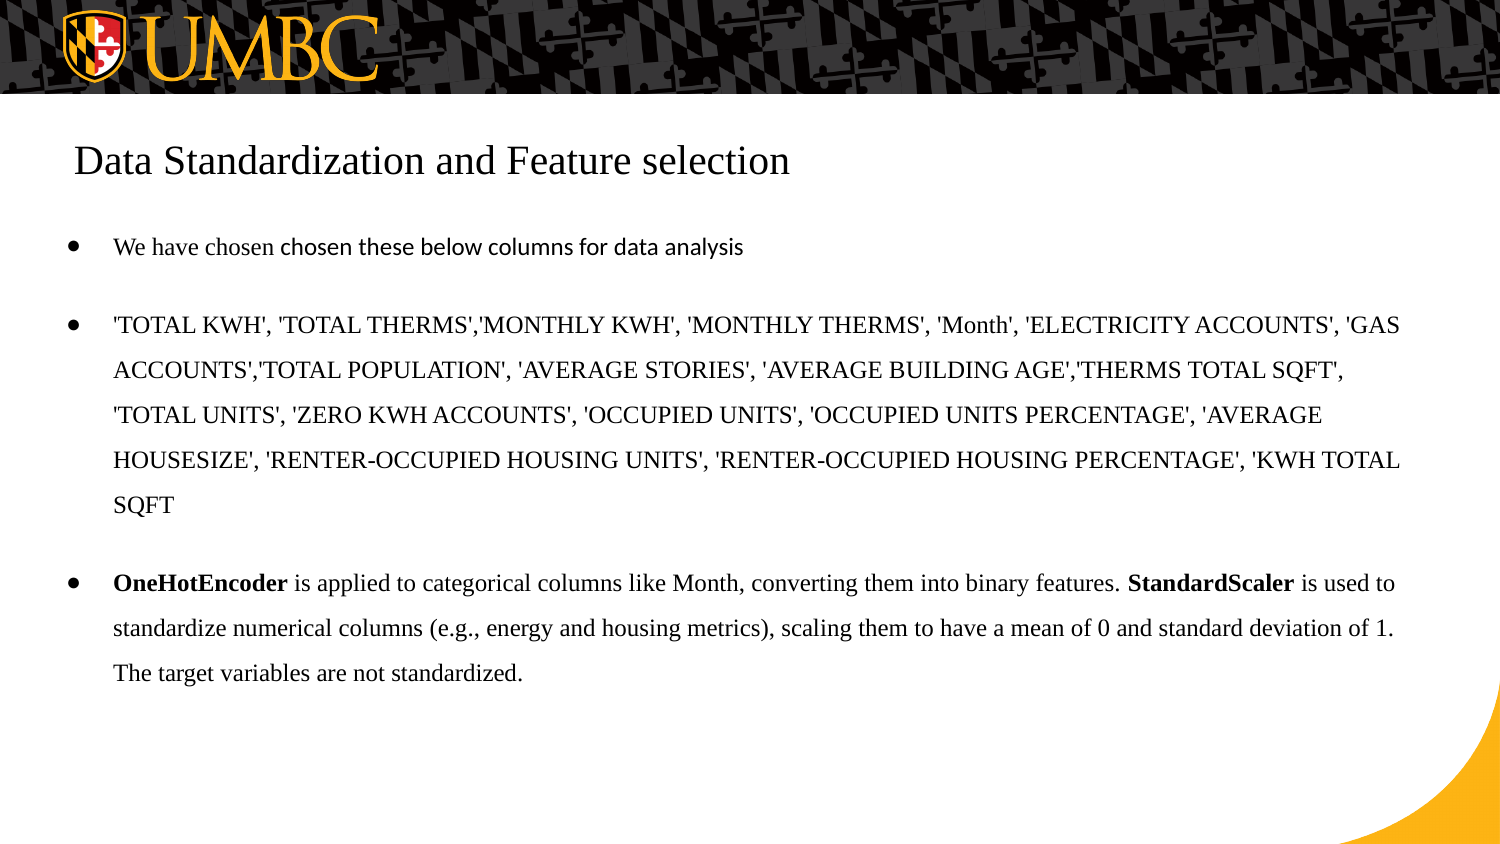

# Data Standardization and Feature selection
We have chosen chosen these below columns for data analysis
'TOTAL KWH', 'TOTAL THERMS','MONTHLY KWH', 'MONTHLY THERMS', 'Month', 'ELECTRICITY ACCOUNTS', 'GAS ACCOUNTS','TOTAL POPULATION', 'AVERAGE STORIES', 'AVERAGE BUILDING AGE','THERMS TOTAL SQFT', 'TOTAL UNITS', 'ZERO KWH ACCOUNTS', 'OCCUPIED UNITS', 'OCCUPIED UNITS PERCENTAGE', 'AVERAGE HOUSESIZE', 'RENTER-OCCUPIED HOUSING UNITS', 'RENTER-OCCUPIED HOUSING PERCENTAGE', 'KWH TOTAL SQFT
OneHotEncoder is applied to categorical columns like Month, converting them into binary features. StandardScaler is used to standardize numerical columns (e.g., energy and housing metrics), scaling them to have a mean of 0 and standard deviation of 1. The target variables are not standardized.